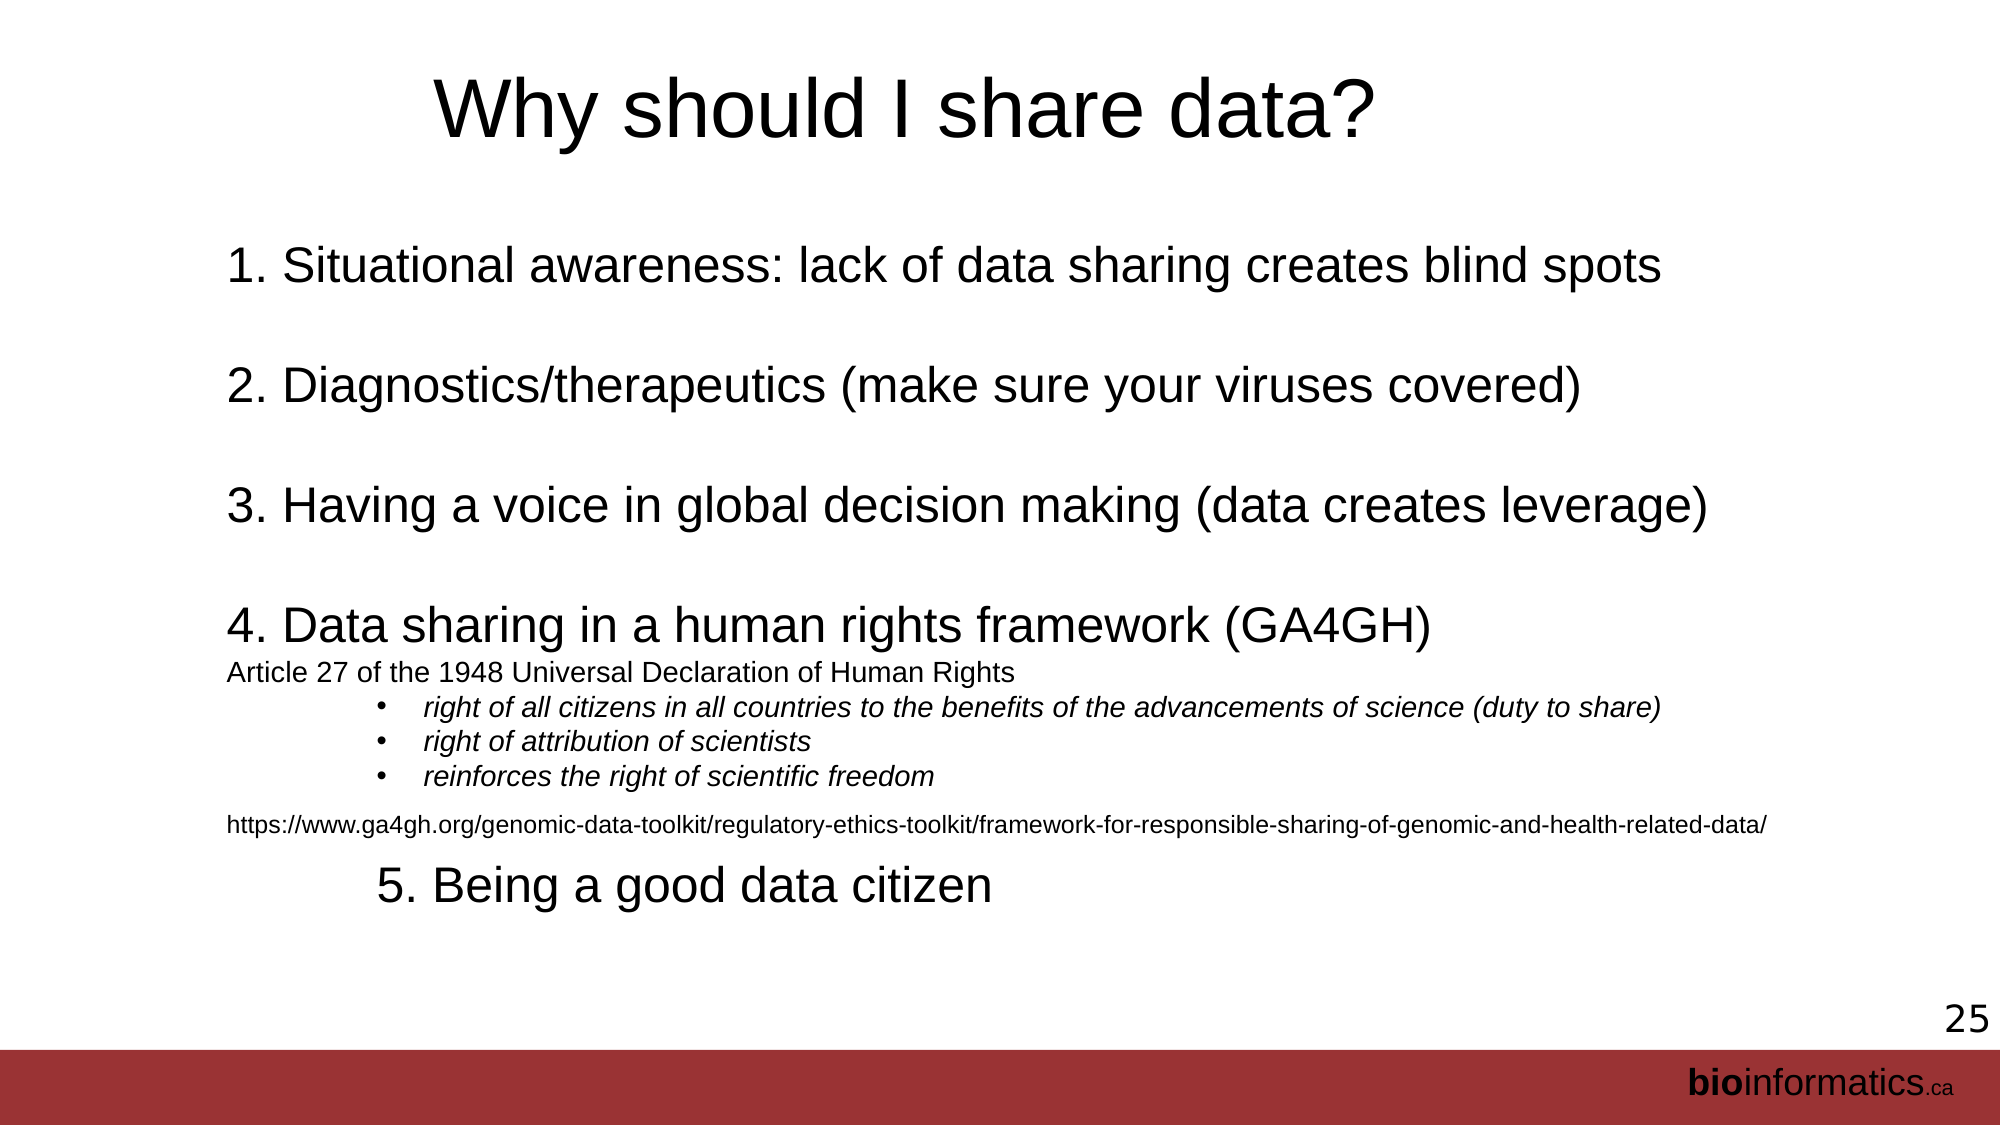

Why should I share data?
1. Situational awareness: lack of data sharing creates blind spots

2. Diagnostics/therapeutics (make sure your viruses covered)

3. Having a voice in global decision making (data creates leverage)

4. Data sharing in a human rights framework (GA4GH)
Article 27 of the 1948 Universal Declaration of Human Rights
right of all citizens in all countries to the benefits of the advancements of science (duty to share)
right of attribution of scientists
reinforces the right of scientific freedom

5. Being a good data citizen
https://www.ga4gh.org/genomic-data-toolkit/regulatory-ethics-toolkit/framework-for-responsible-sharing-of-genomic-and-health-related-data/
25